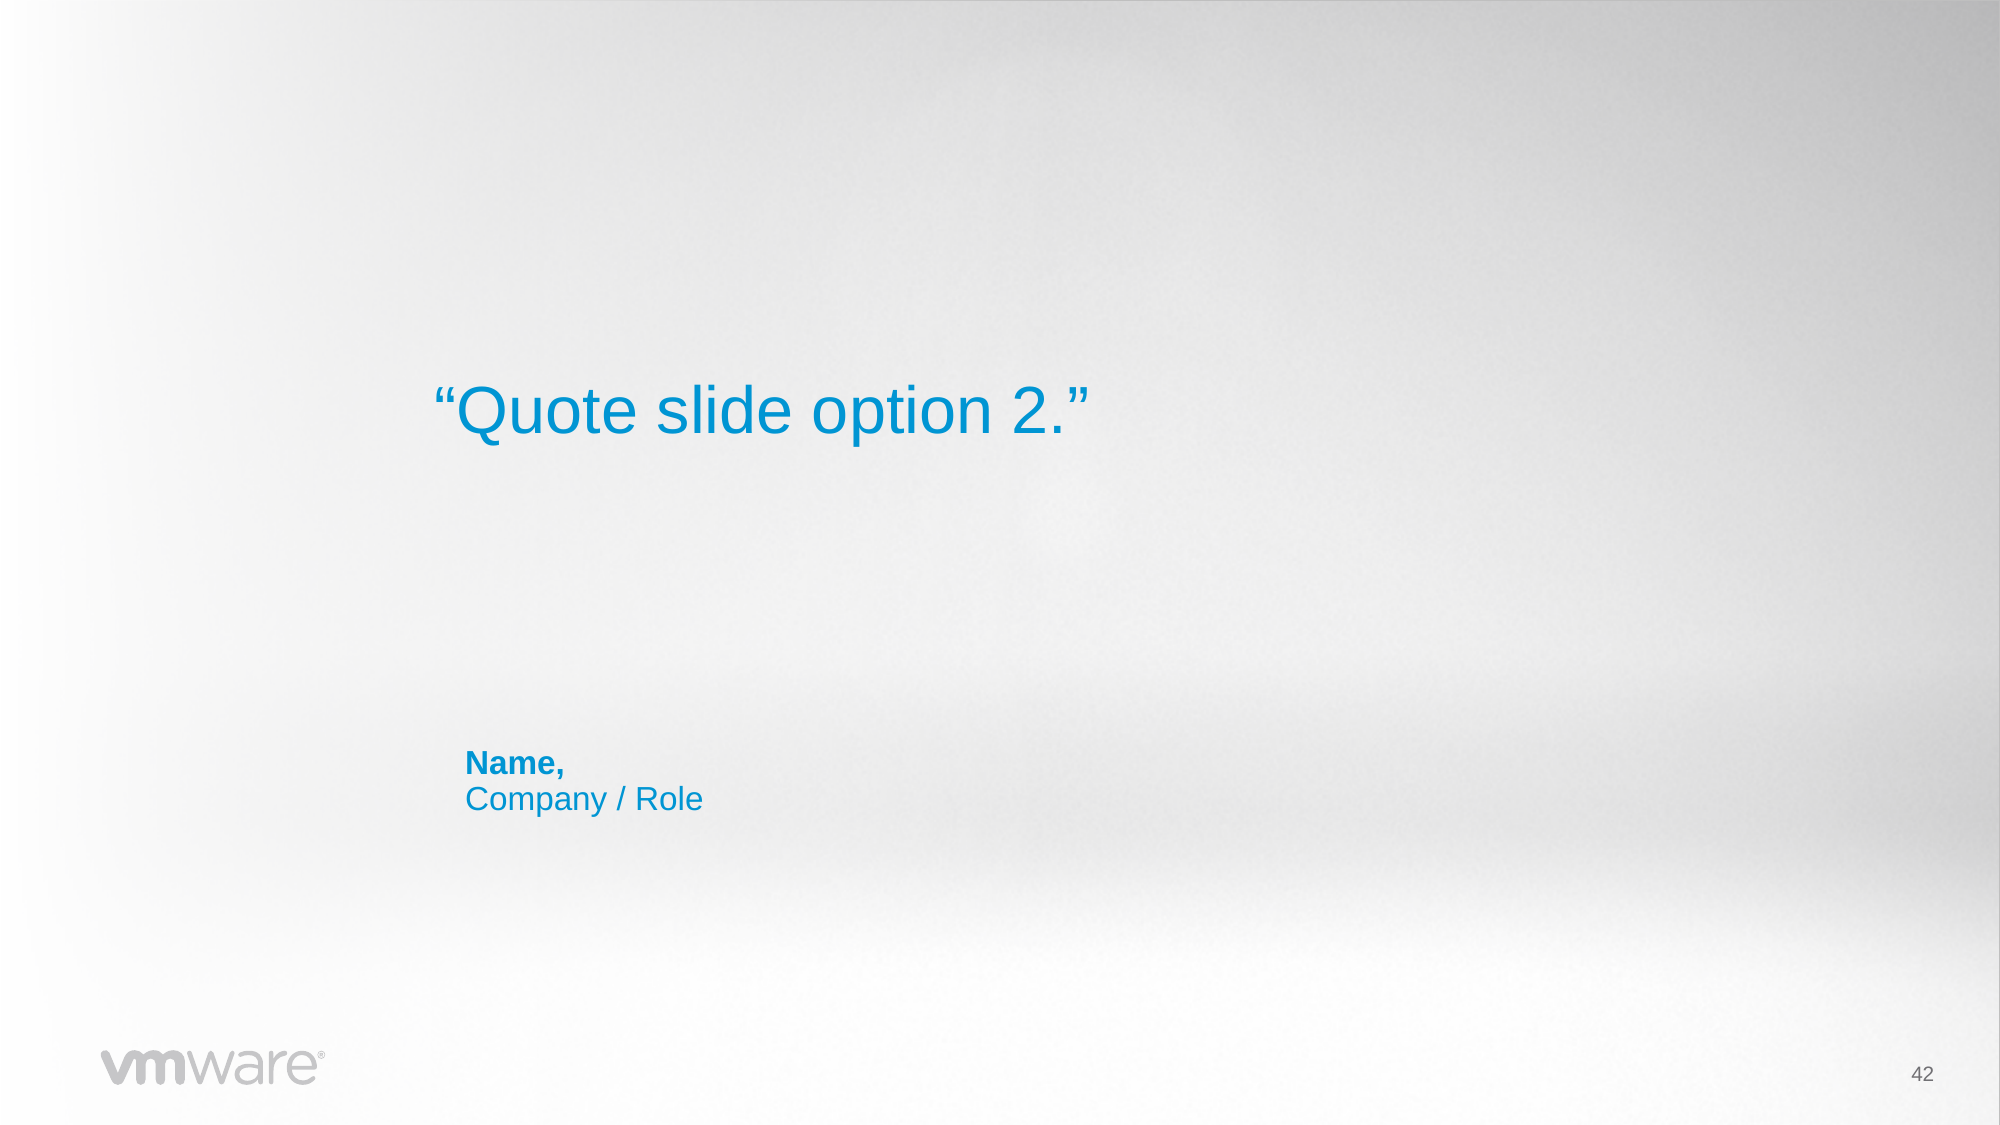

“Quote slide option 2.”
Name, 
Company / Role
42